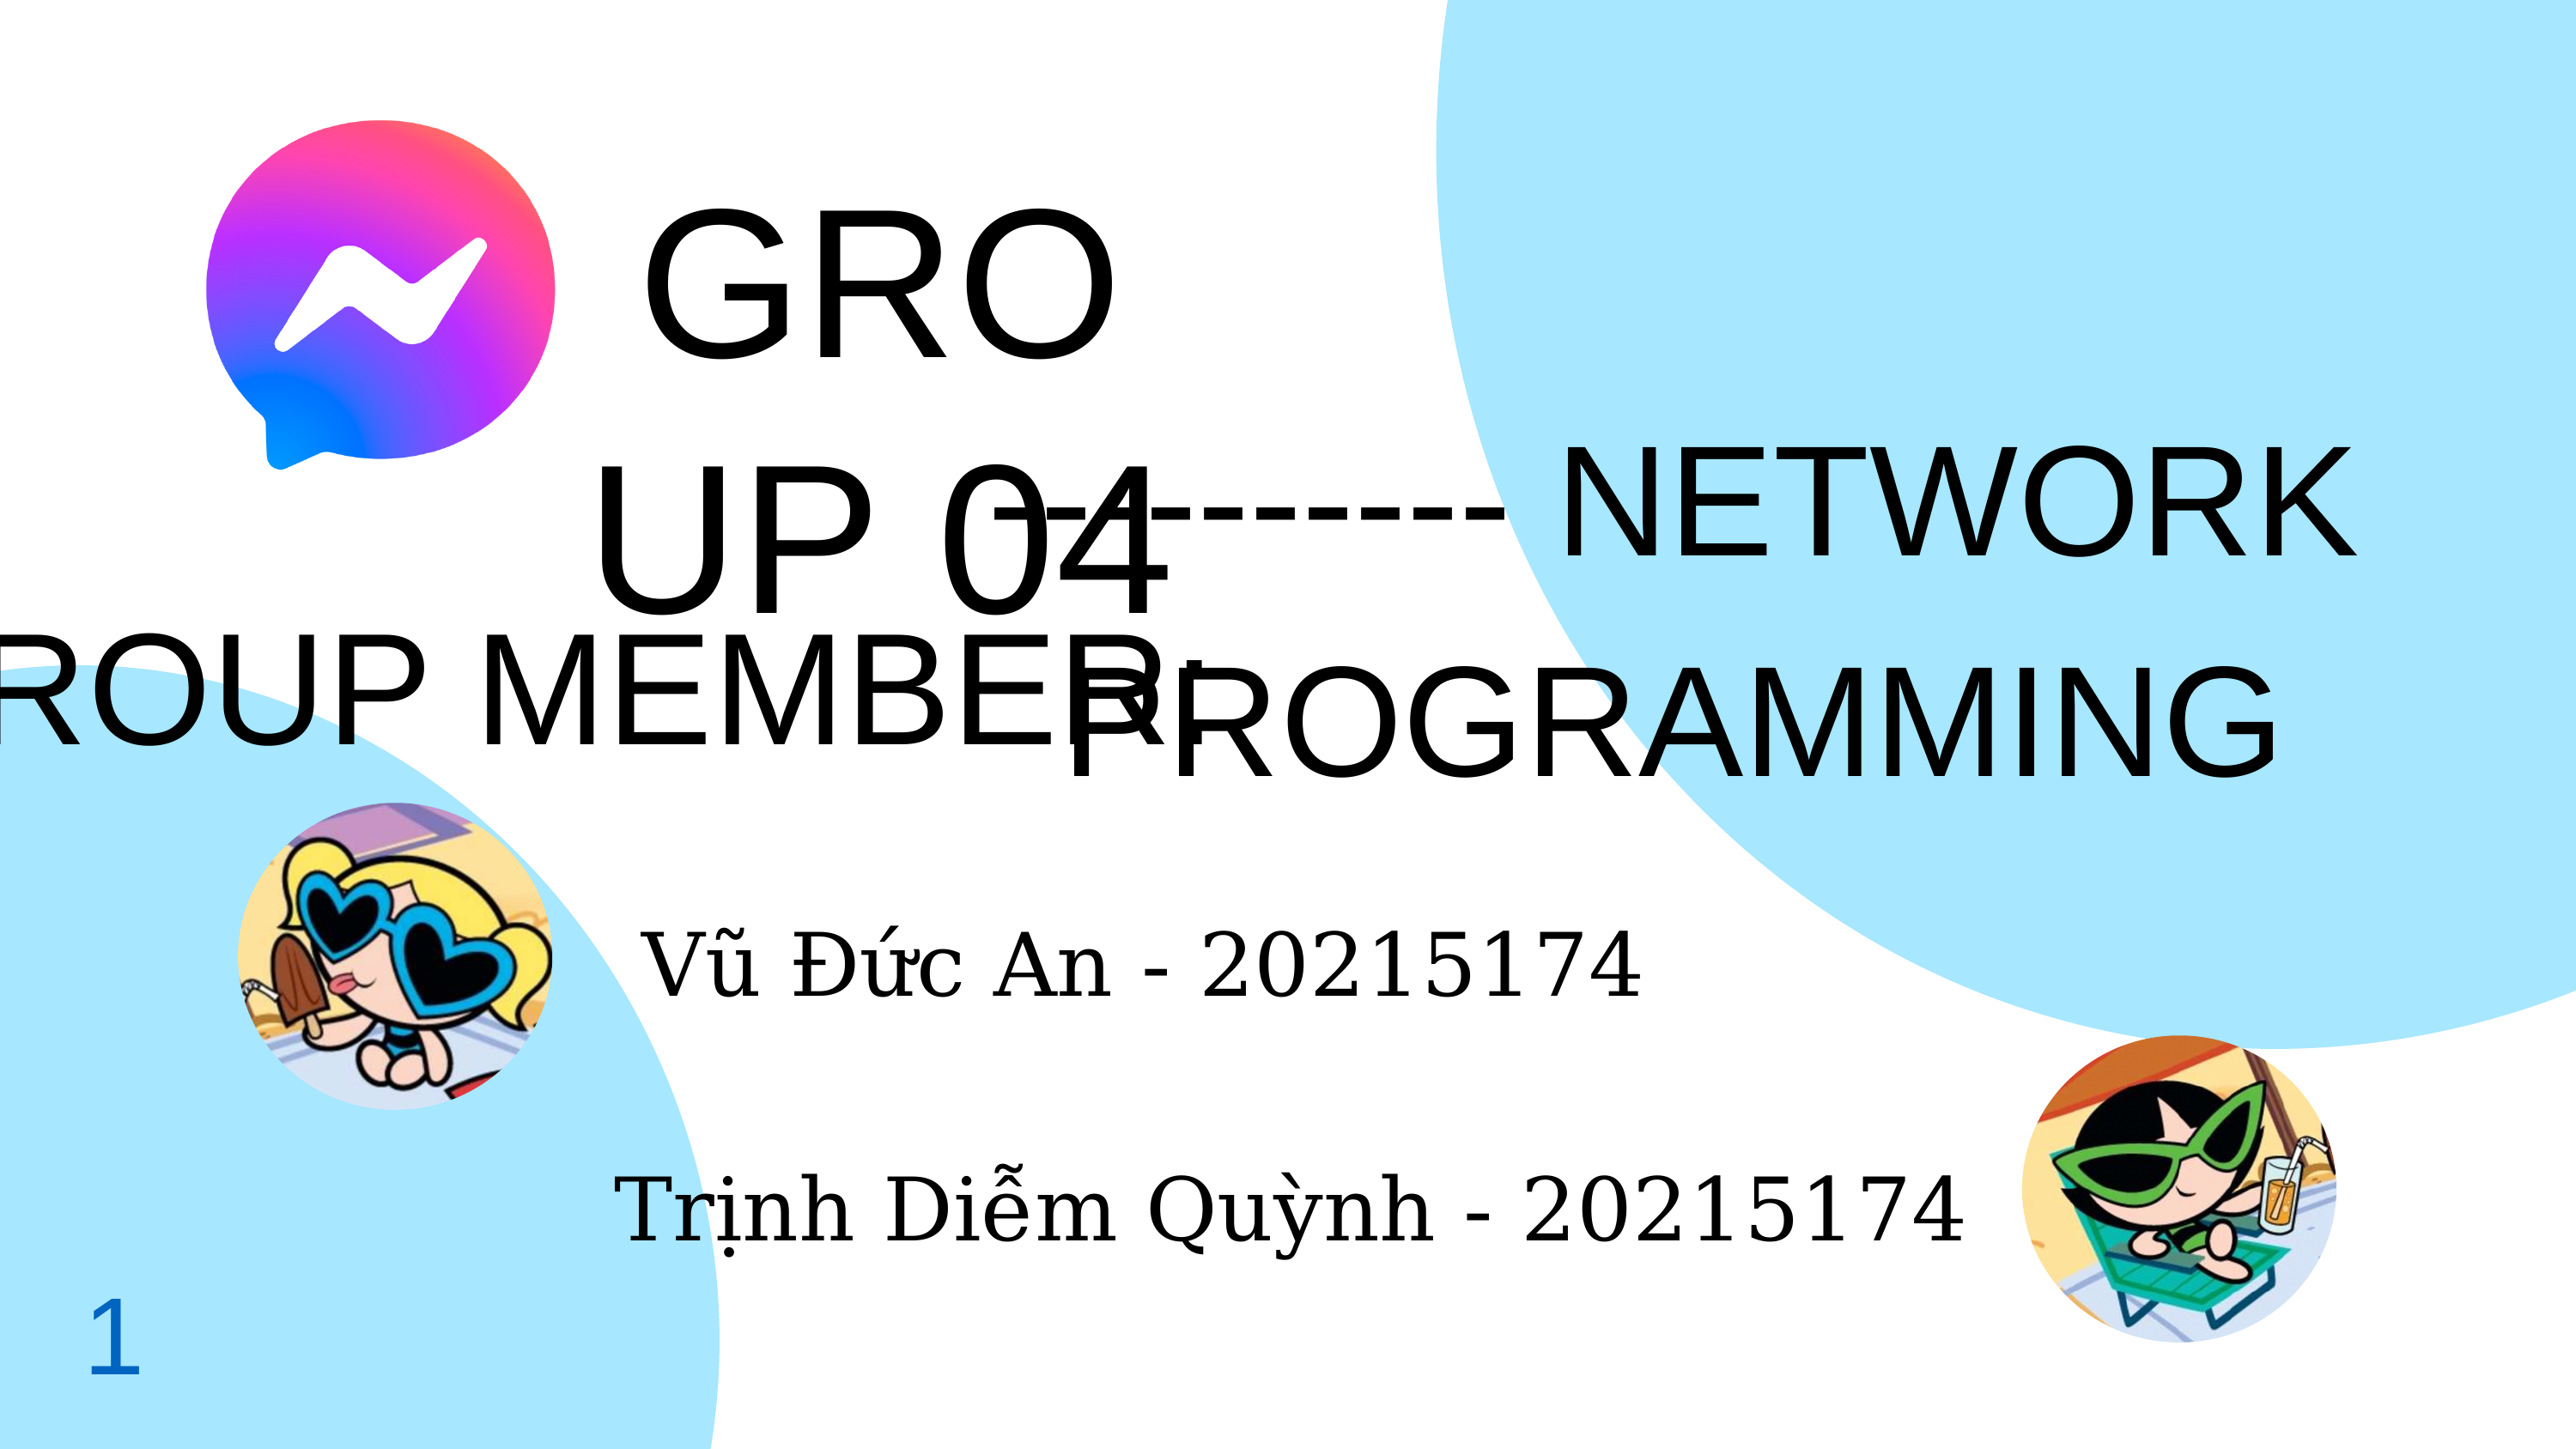

Thành Viên trong nhóm

GROUP 04
---------- NETWORK PROGRAMMING

GROUP MEMBER:

Tên
Mã Sinh Viên
Tên
Mã Sinh Viên
Tên
Mã Sinh Viên
Tên
Mã Sinh Viên

 Vũ Đức An - 20215174

Trịnh Diễm Quỳnh - 20215174
1.